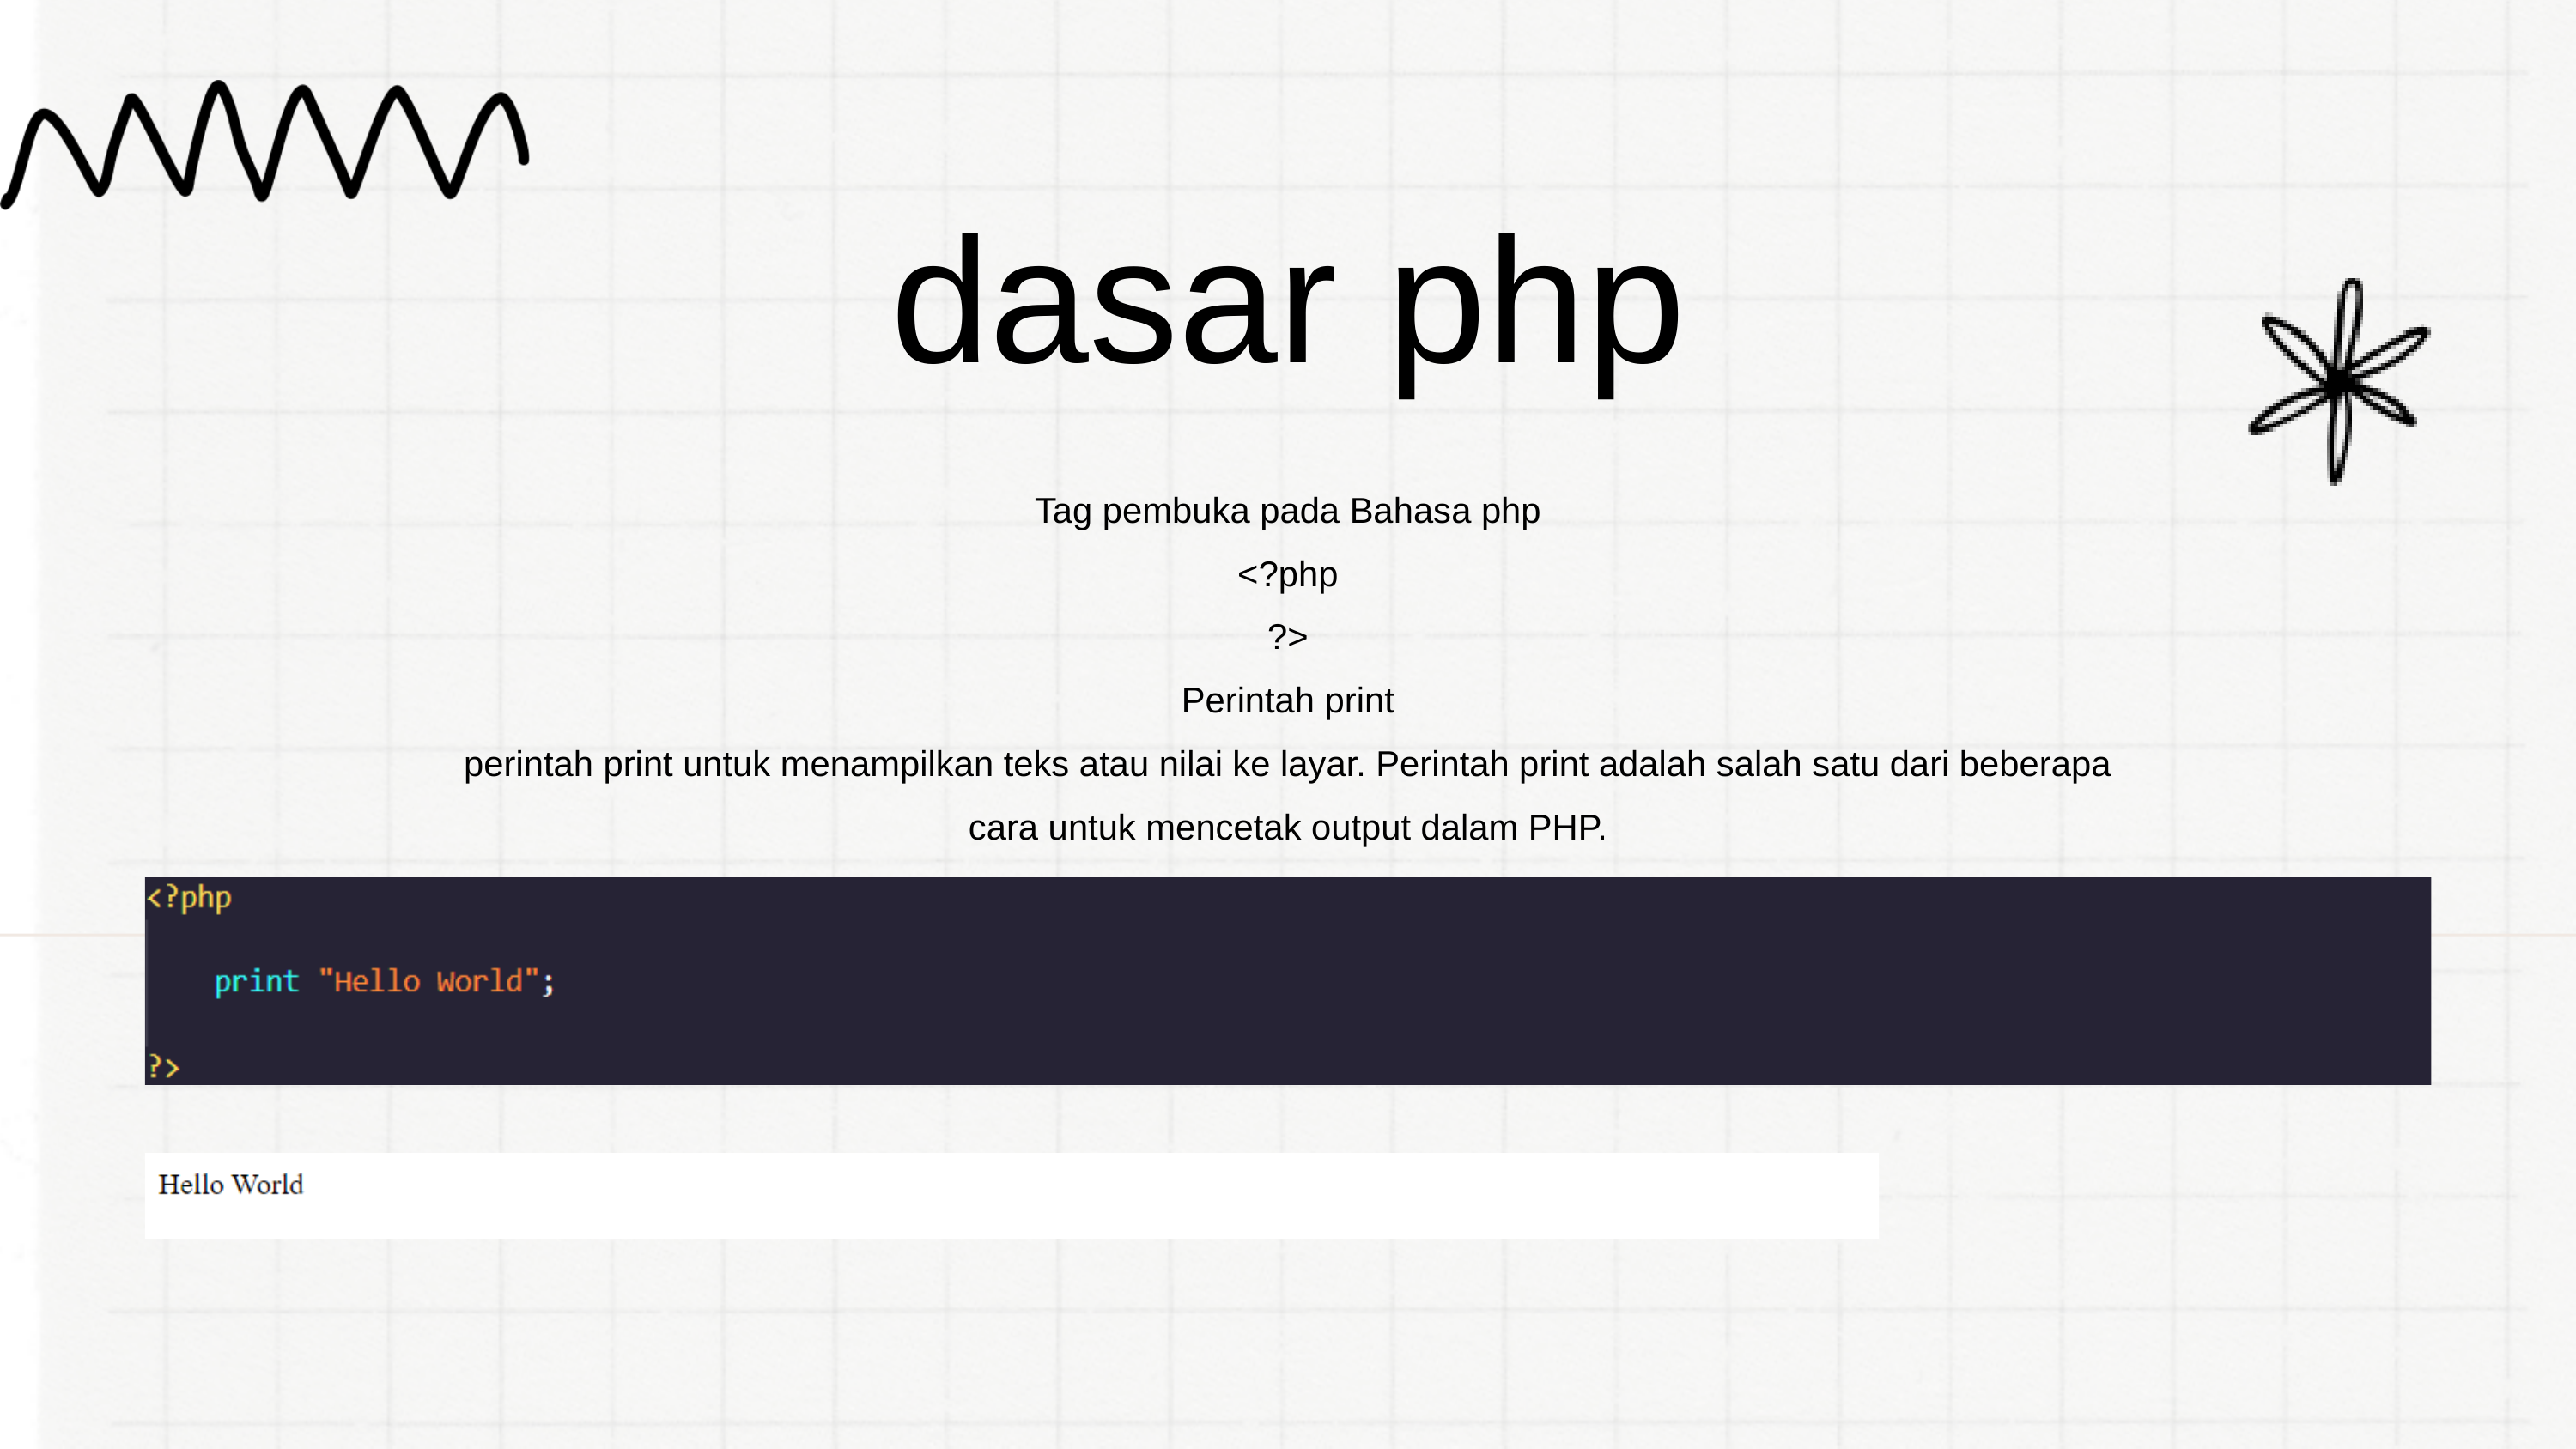

dasar php

Tag pembuka pada Bahasa php
<?php
?>
Perintah print
perintah print untuk menampilkan teks atau nilai ke layar. Perintah print adalah salah satu dari beberapa cara untuk mencetak output dalam PHP.